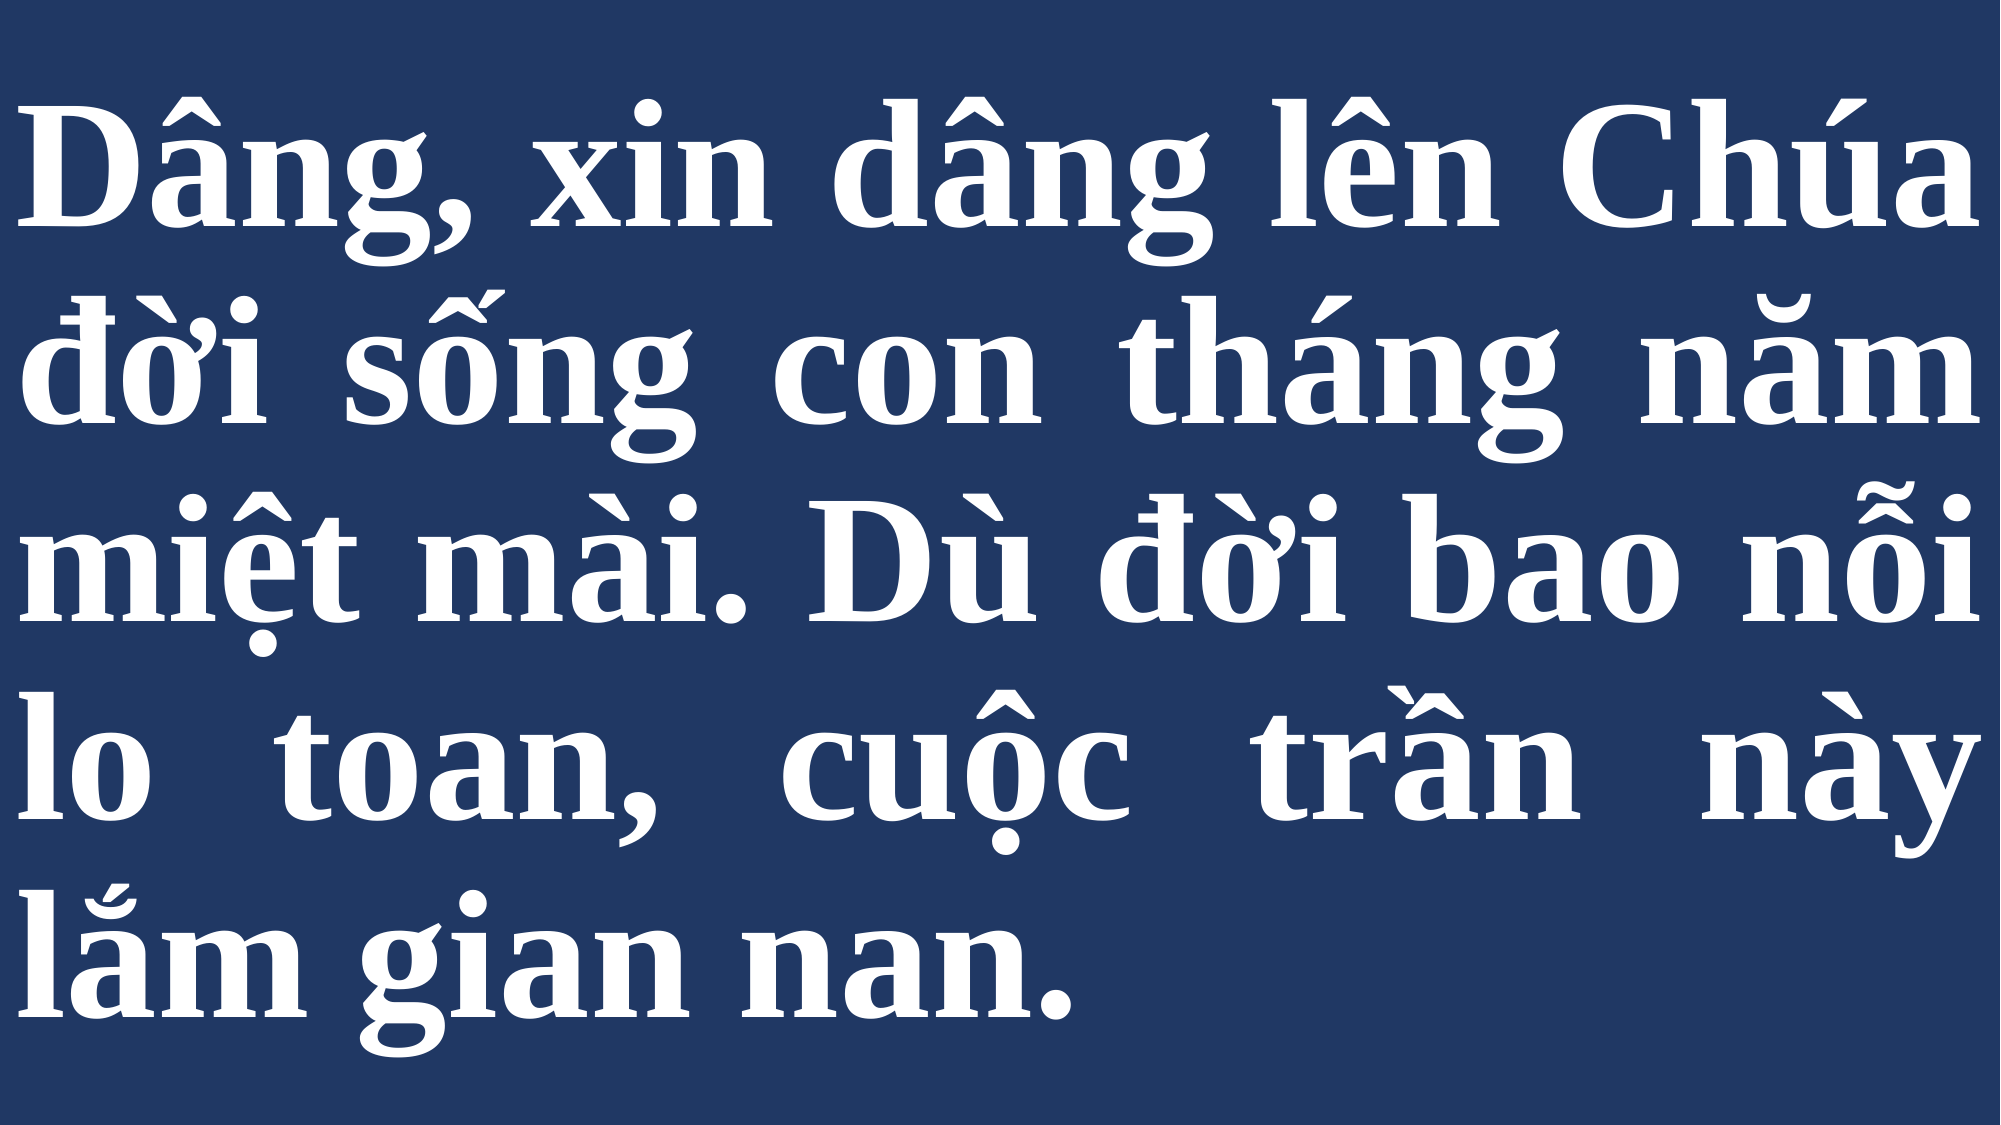

# Dâng, xin dâng lên Chúa đời sống con tháng năm miệt mài. Dù đời bao nỗi lo toan, cuộc trần này lắm gian nan.